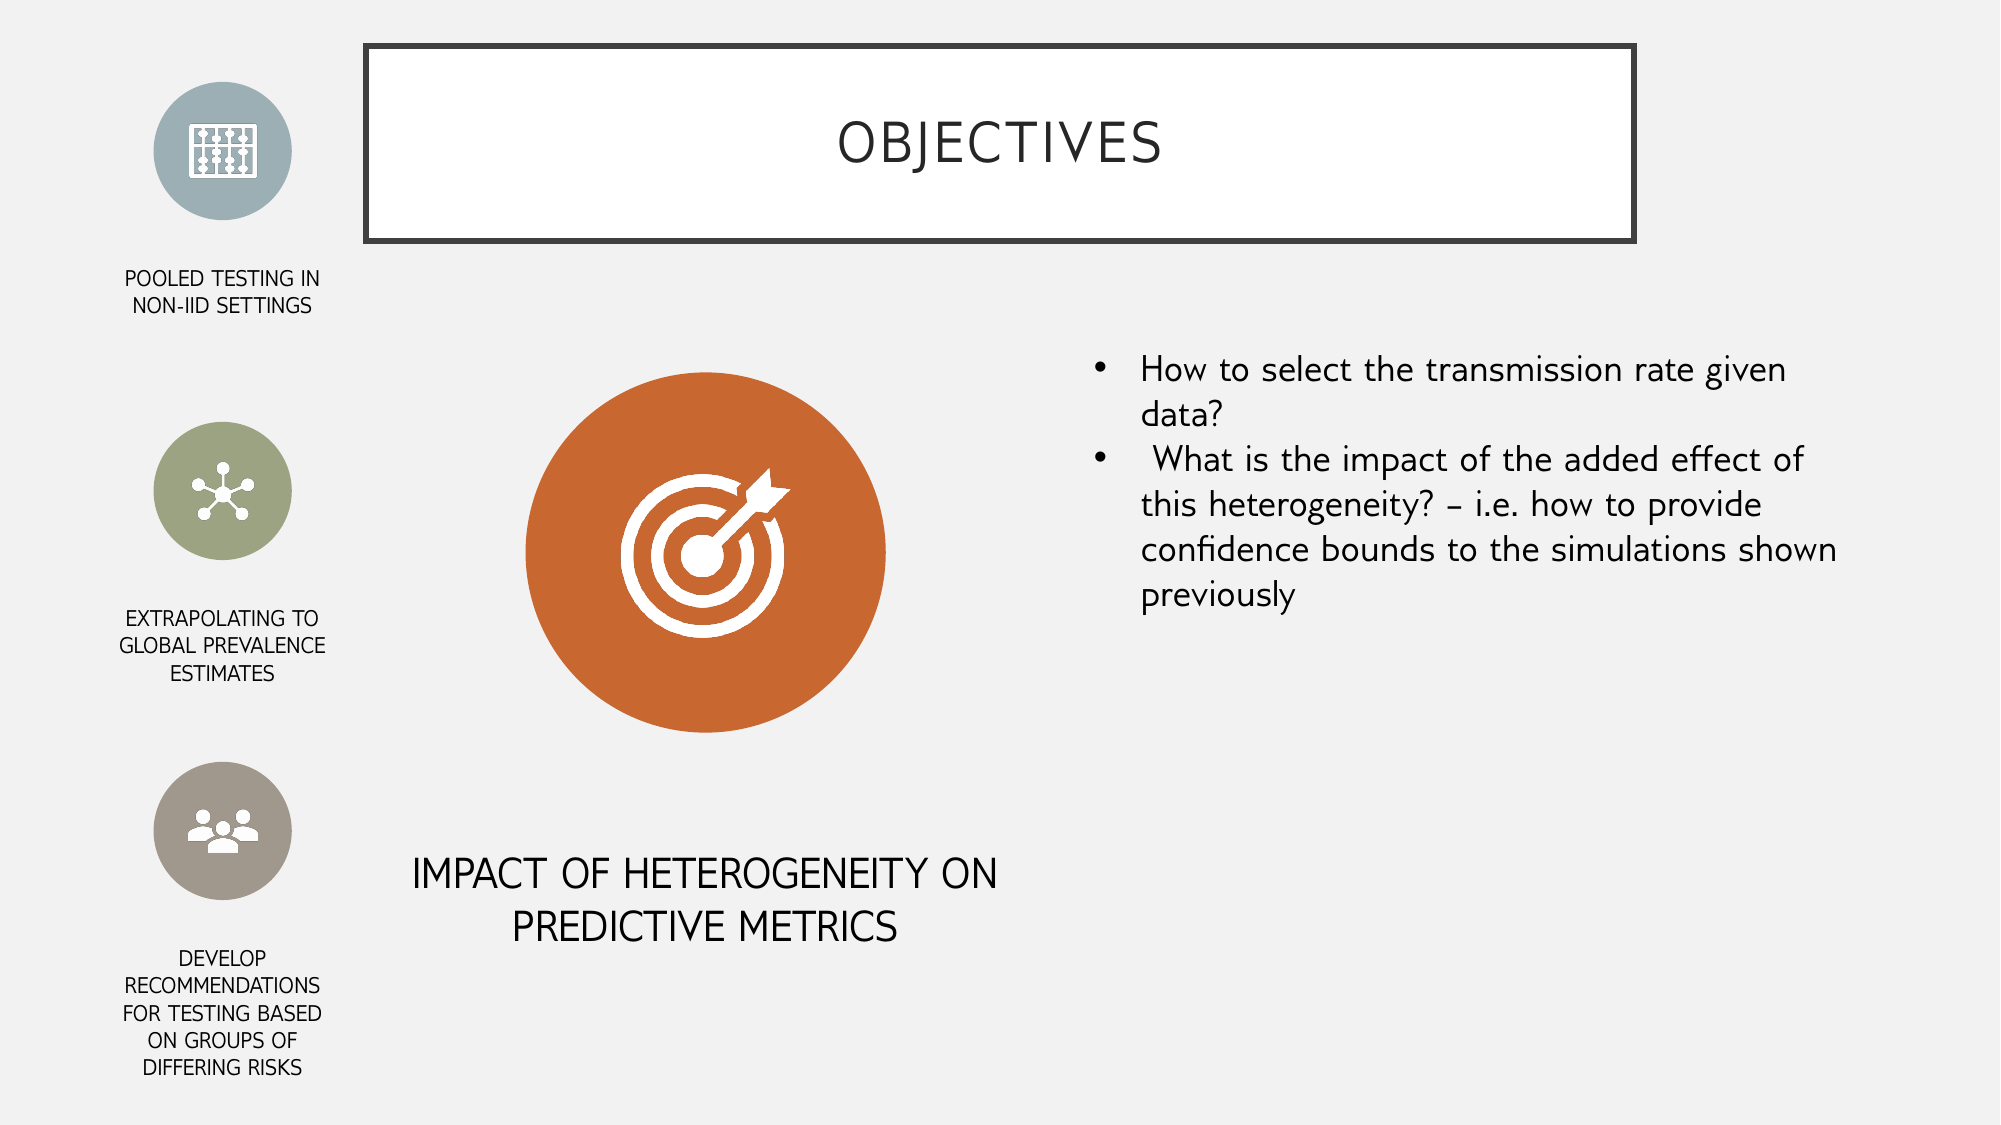

# Objectives
Pooled testing in non-IID settings
Extrapolating to global prevalence estimates
Develop recommendations for testing based on groups of differing risks
Impact of heterogeneity on predictive metrics
How to select the transmission rate given data?
 What is the impact of the added effect of this heterogeneity? – i.e. how to provide confidence bounds to the simulations shown previously